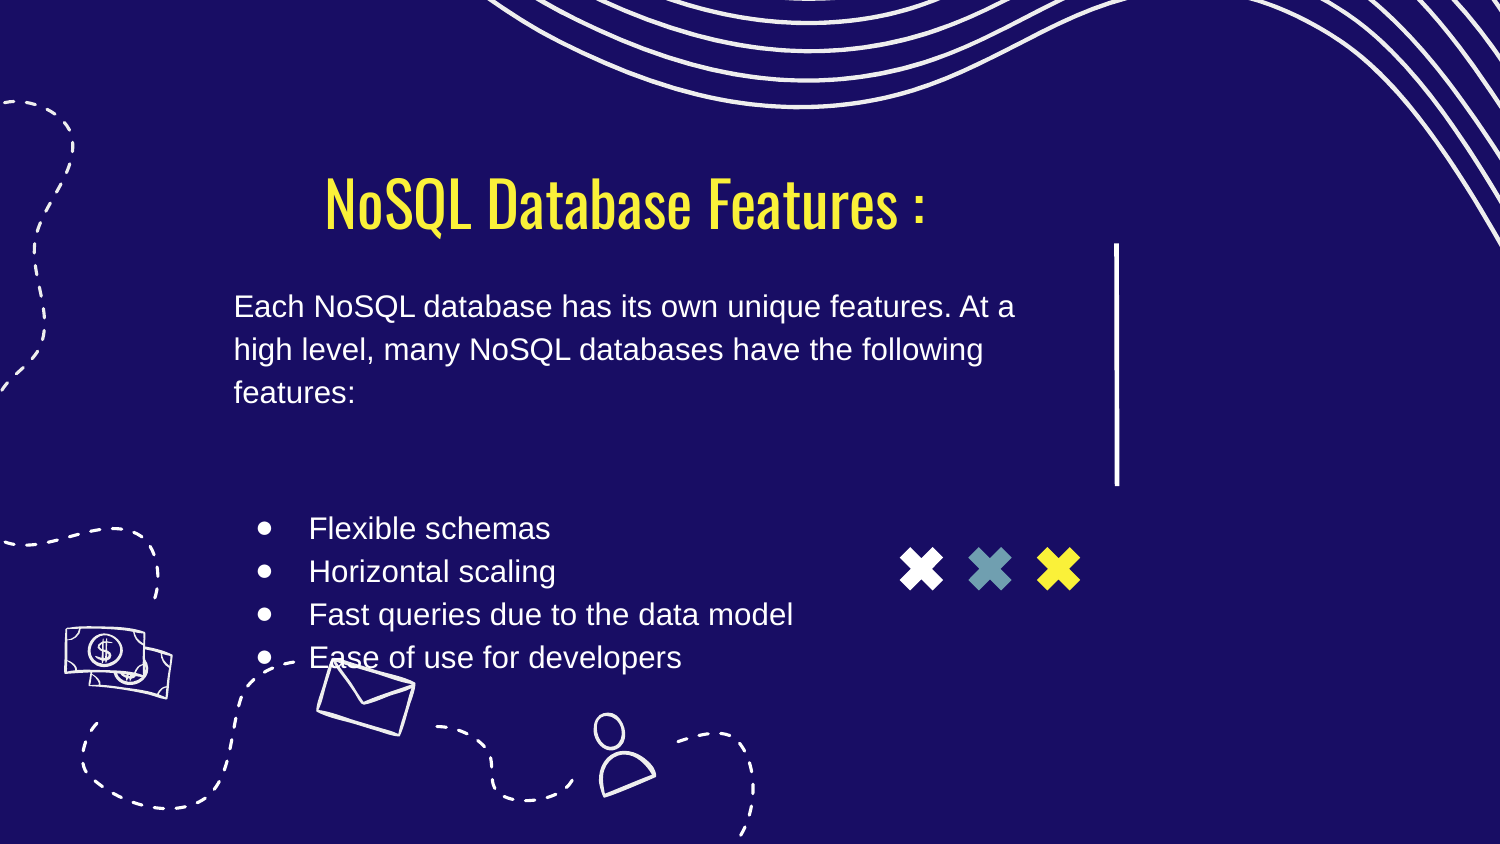

# NoSQL Database Features :
Each NoSQL database has its own unique features. At a high level, many NoSQL databases have the following features:

Flexible schemas
Horizontal scaling
Fast queries due to the data model
Ease of use for developers